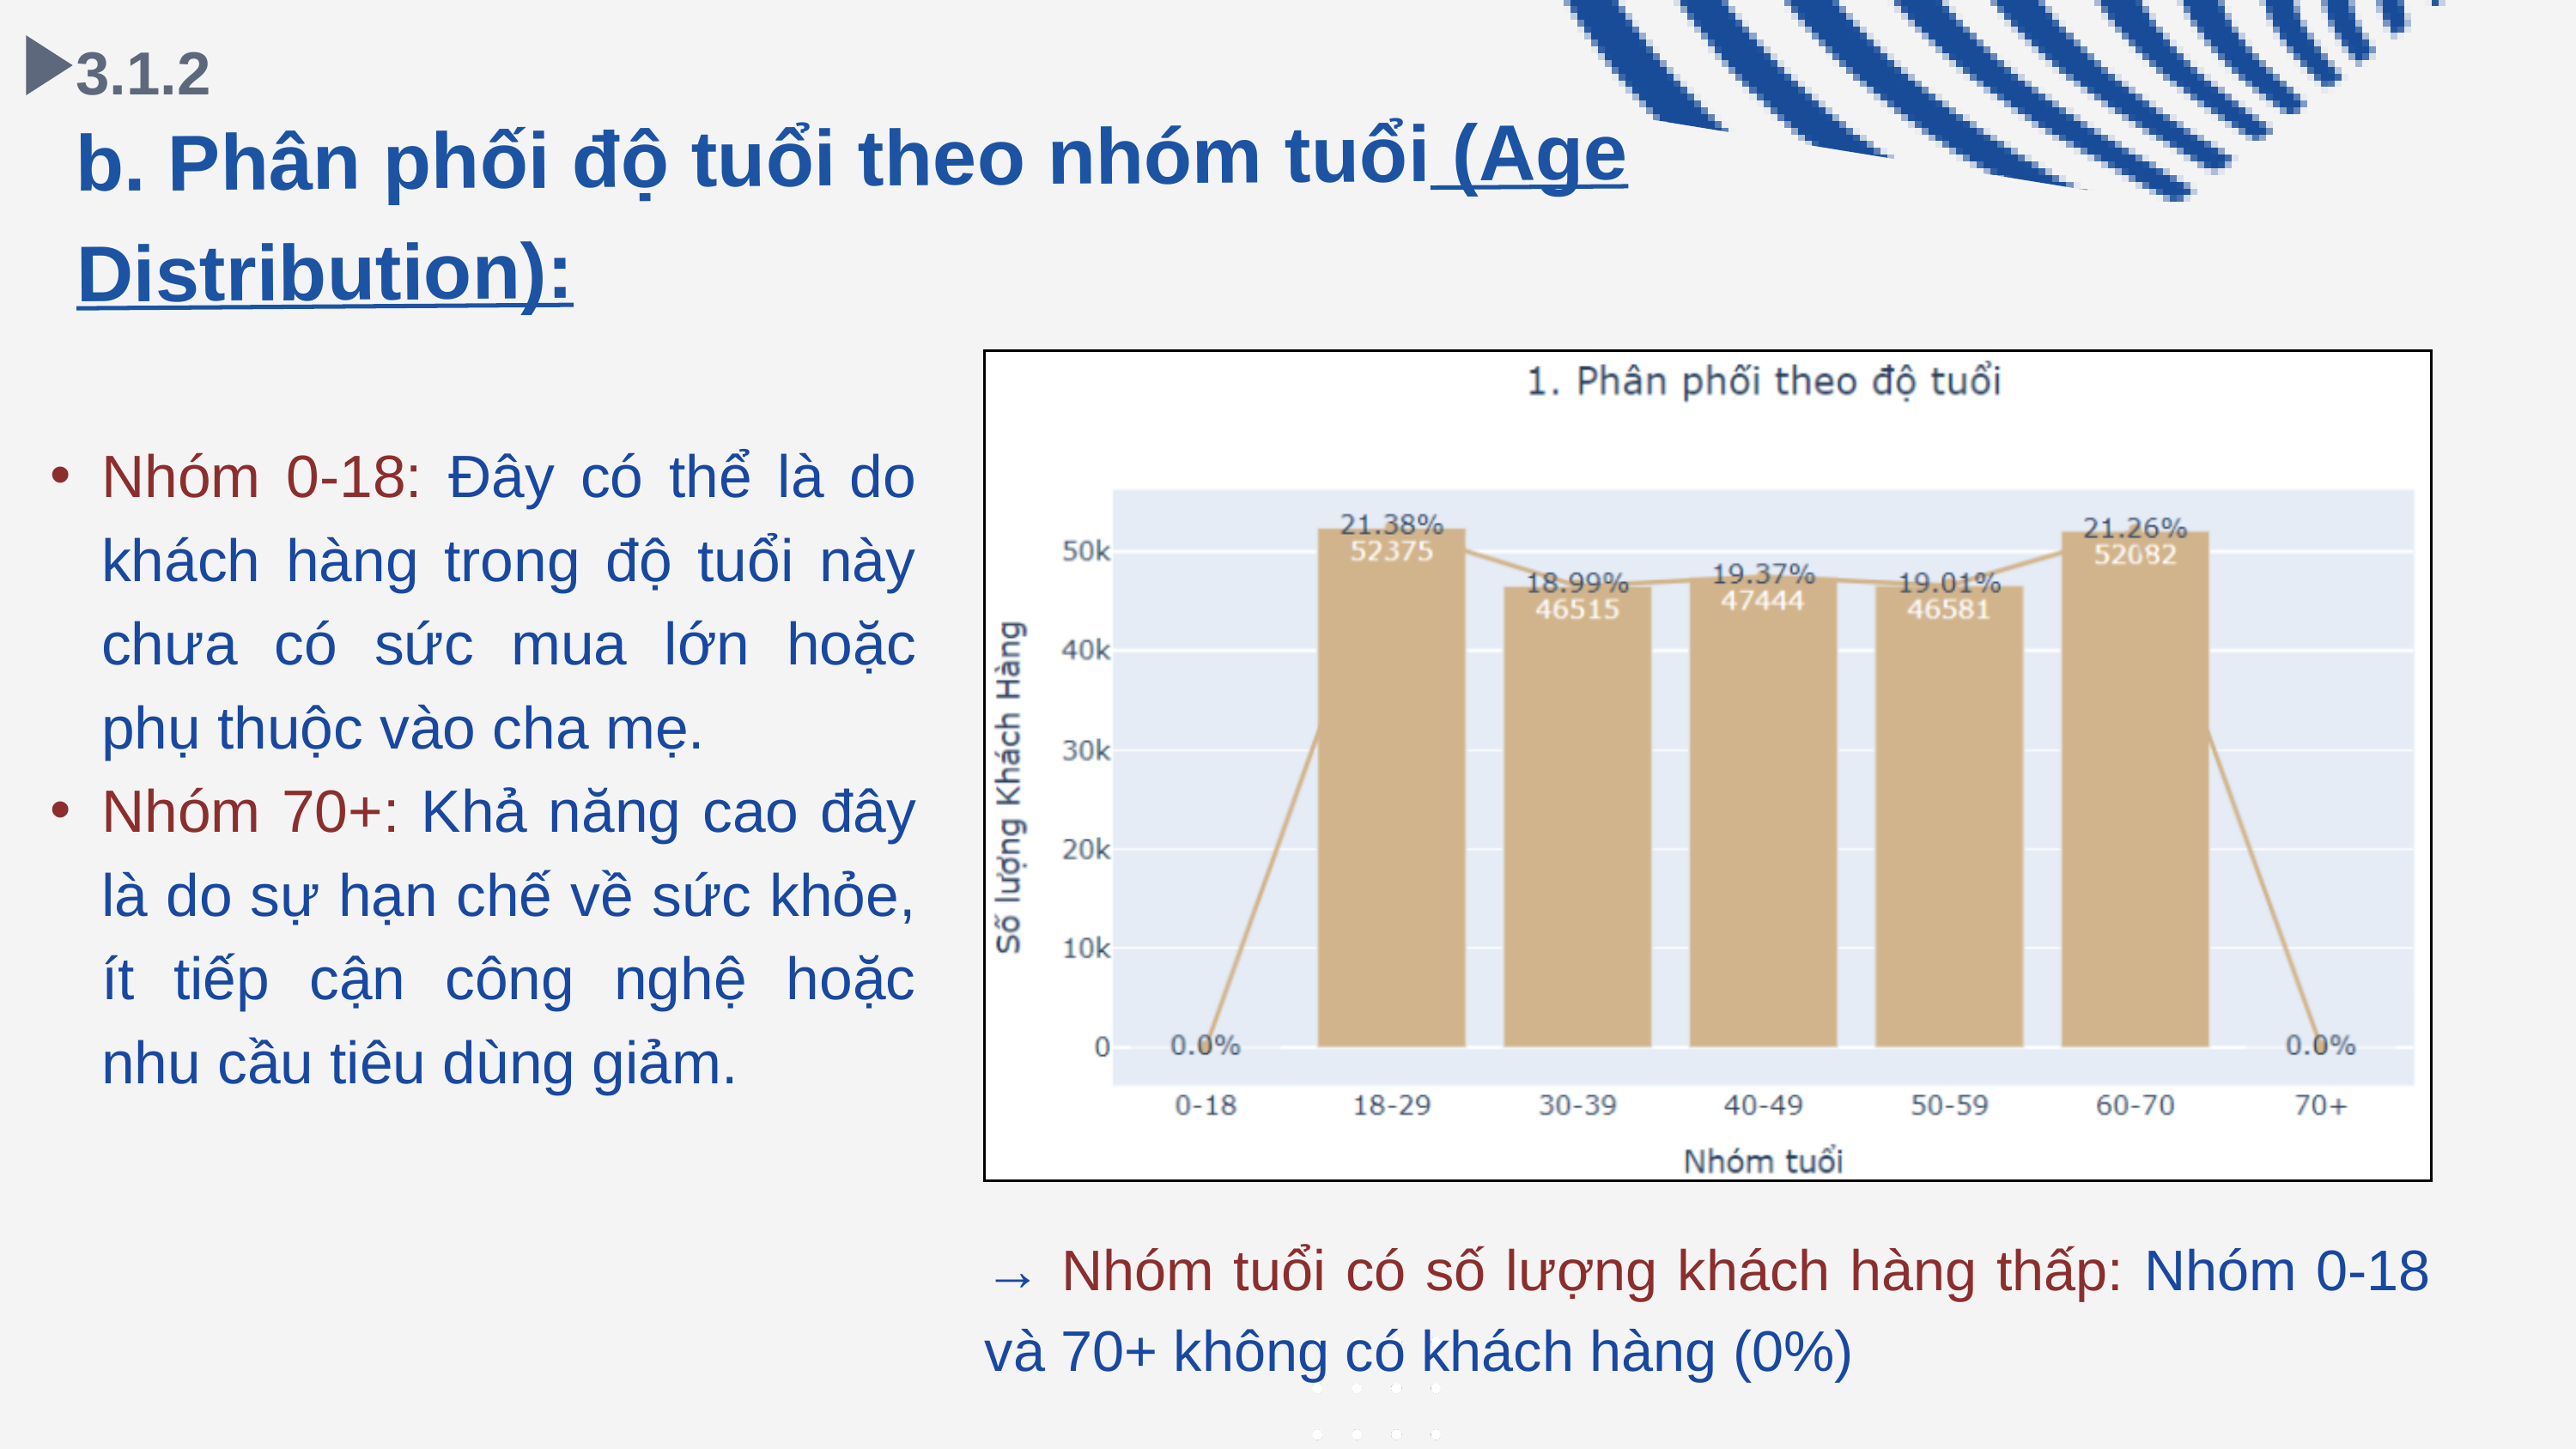

3.1.2

b. Phân phối độ tuổi theo nhóm tuổi (Age Distribution):

Nhóm 0-18: Đây có thể là do khách hàng trong độ tuổi này chưa có sức mua lớn hoặc phụ thuộc vào cha mẹ.
Nhóm 70+: Khả năng cao đây là do sự hạn chế về sức khỏe, ít tiếp cận công nghệ hoặc nhu cầu tiêu dùng giảm.

→ Nhóm tuổi có số lượng khách hàng thấp: Nhóm 0-18 và 70+ không có khách hàng (0%)